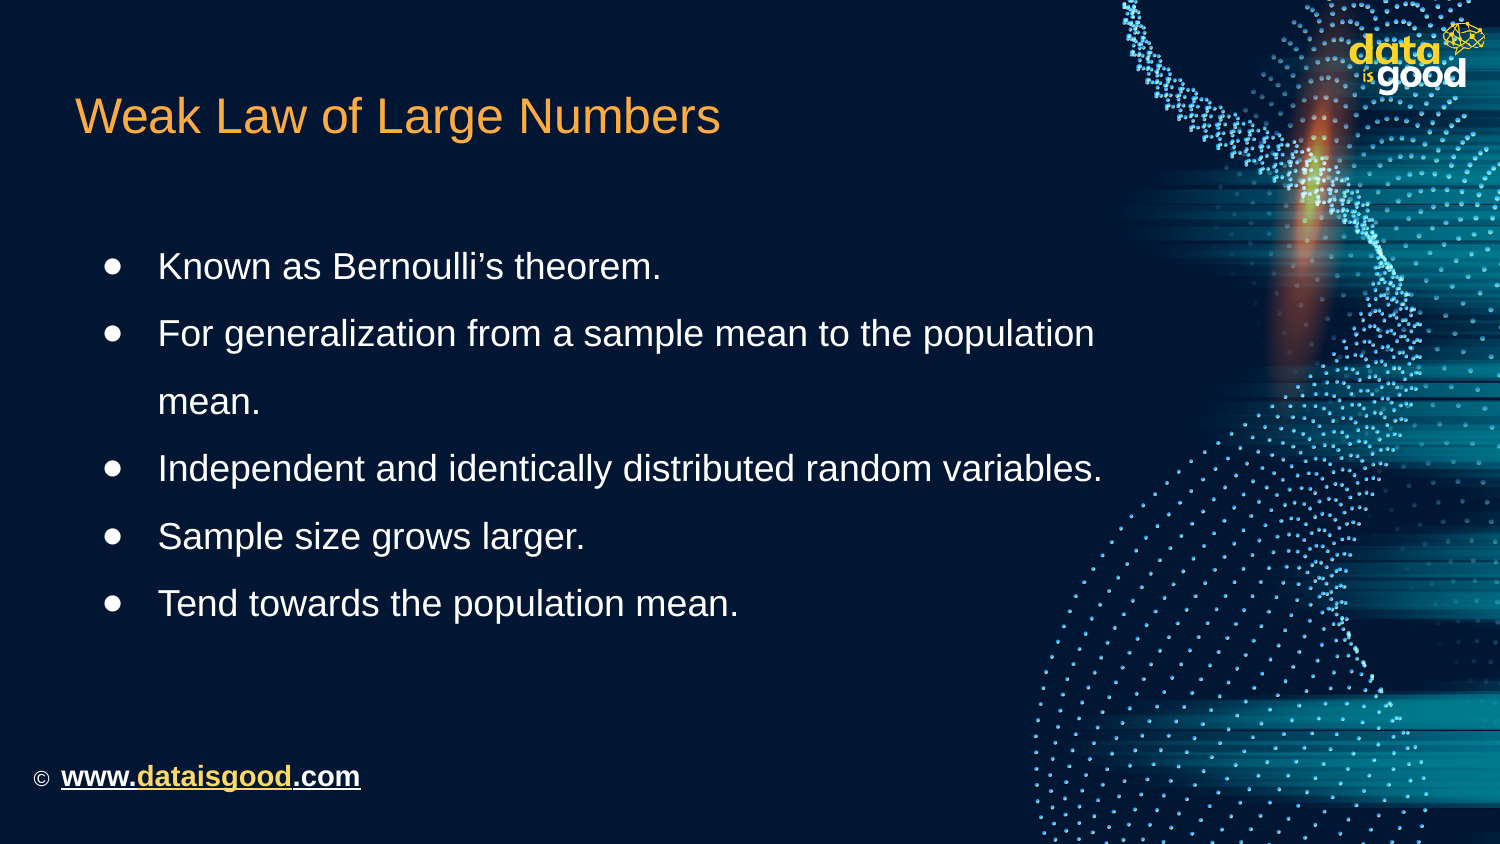

# Weak Law of Large Numbers
Known as Bernoulli’s theorem.
For generalization from a sample mean to the population mean.
Independent and identically distributed random variables.
Sample size grows larger.
Tend towards the population mean.